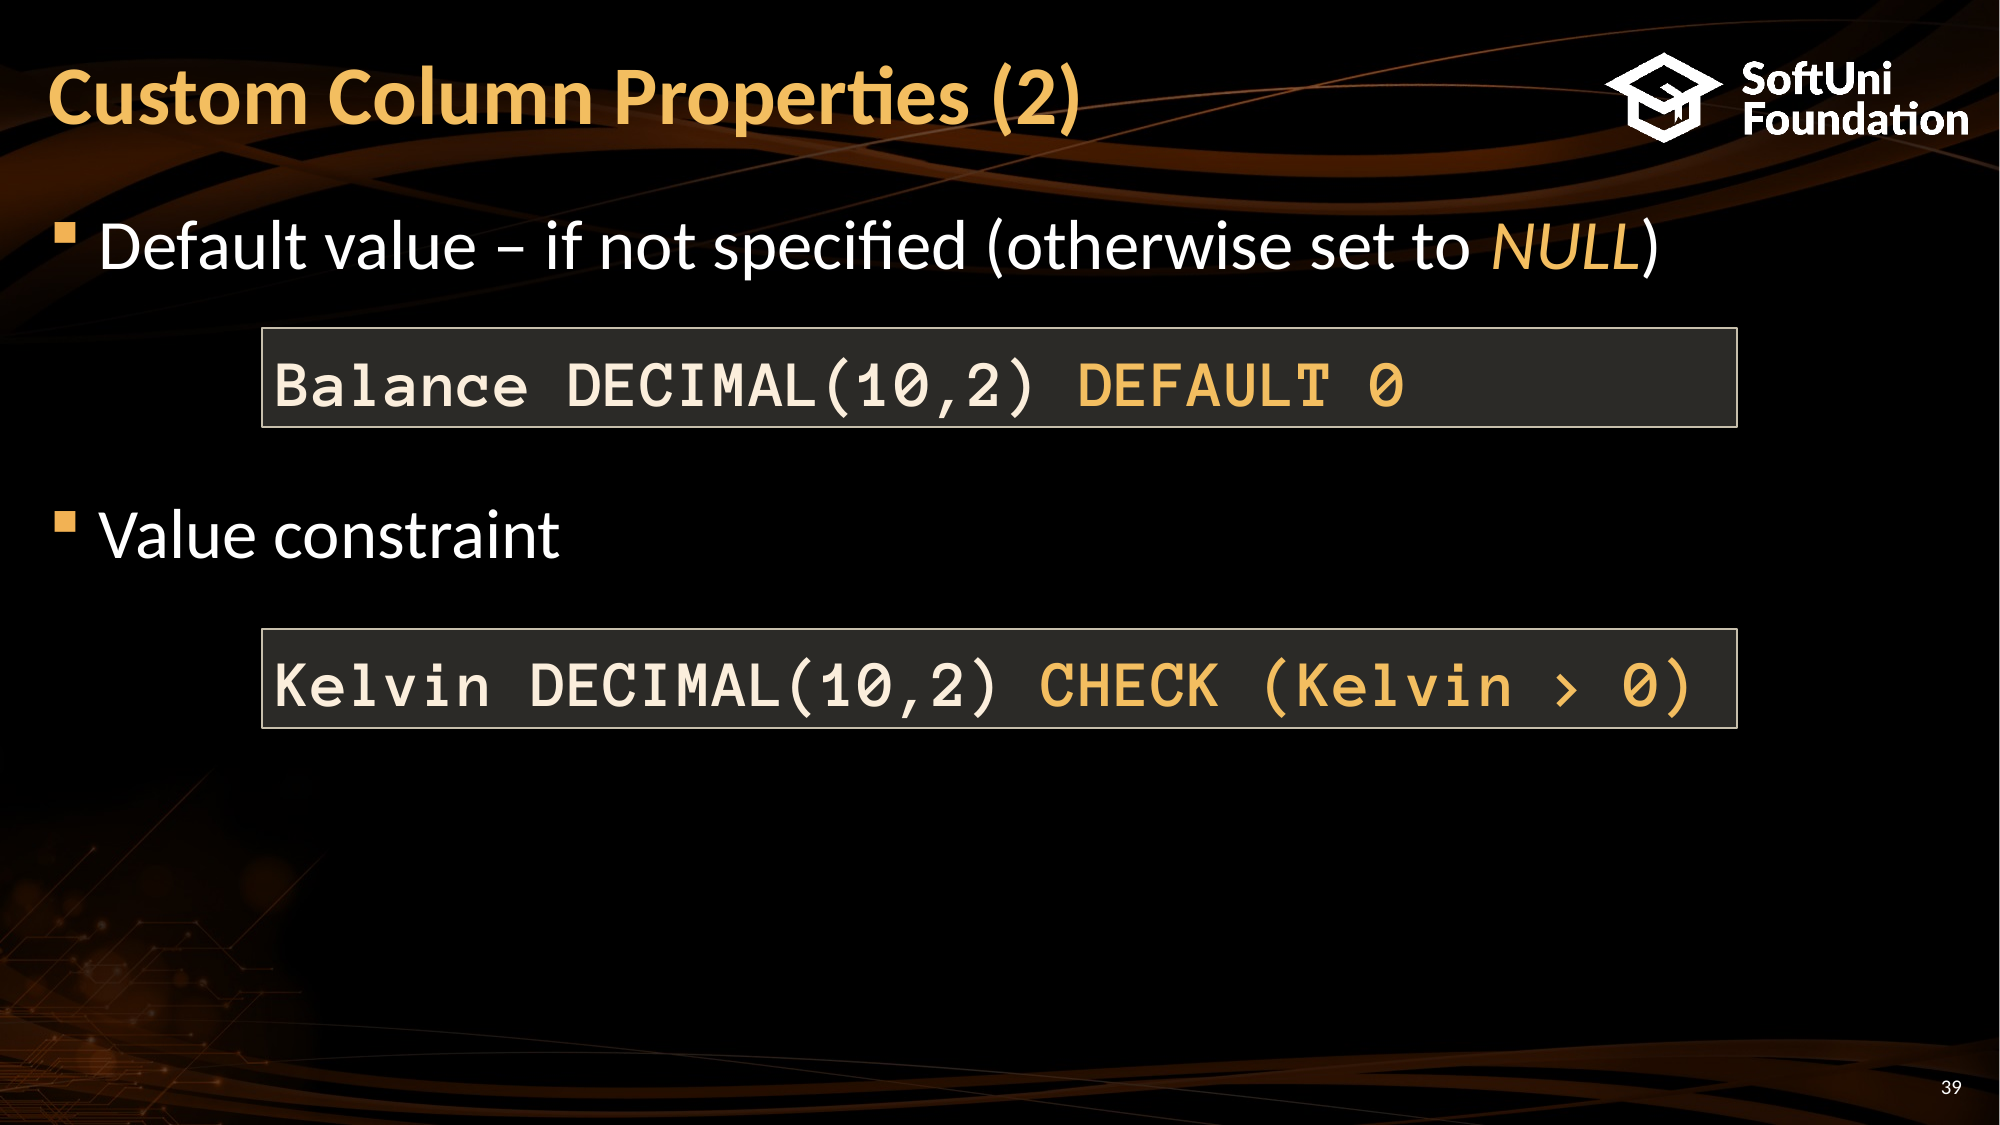

# Custom Column Properties (2)
Default value – if not specified (otherwise set to NULL)
Value constraint

Balance DECIMAL(10,2) DEFAULT 0
Kelvin DECIMAL(10,2) CHECK (Kelvin > 0)
39